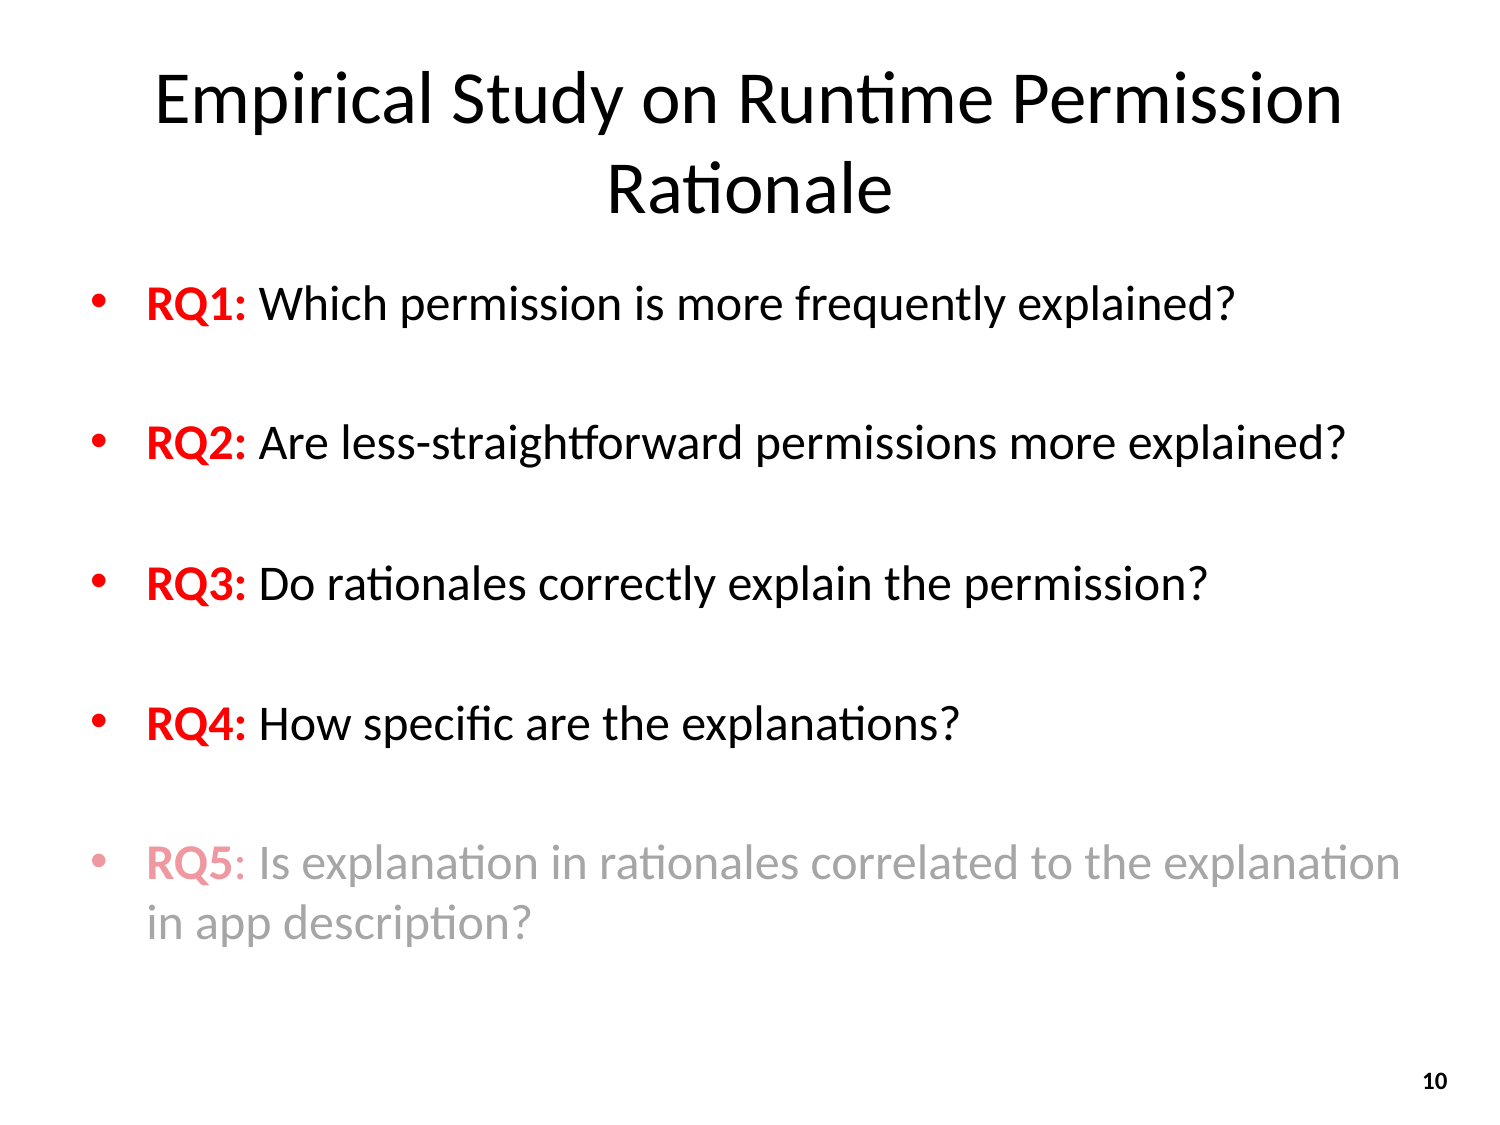

# Empirical Study on Runtime Permission Rationale
RQ1: Which permission is more frequently explained?

RQ2: Are less-straightforward permissions more explained?

RQ3: Do rationales correctly explain the permission?

RQ4: How specific are the explanations?

RQ5: Is explanation in rationales correlated to the explanation in app description?
10